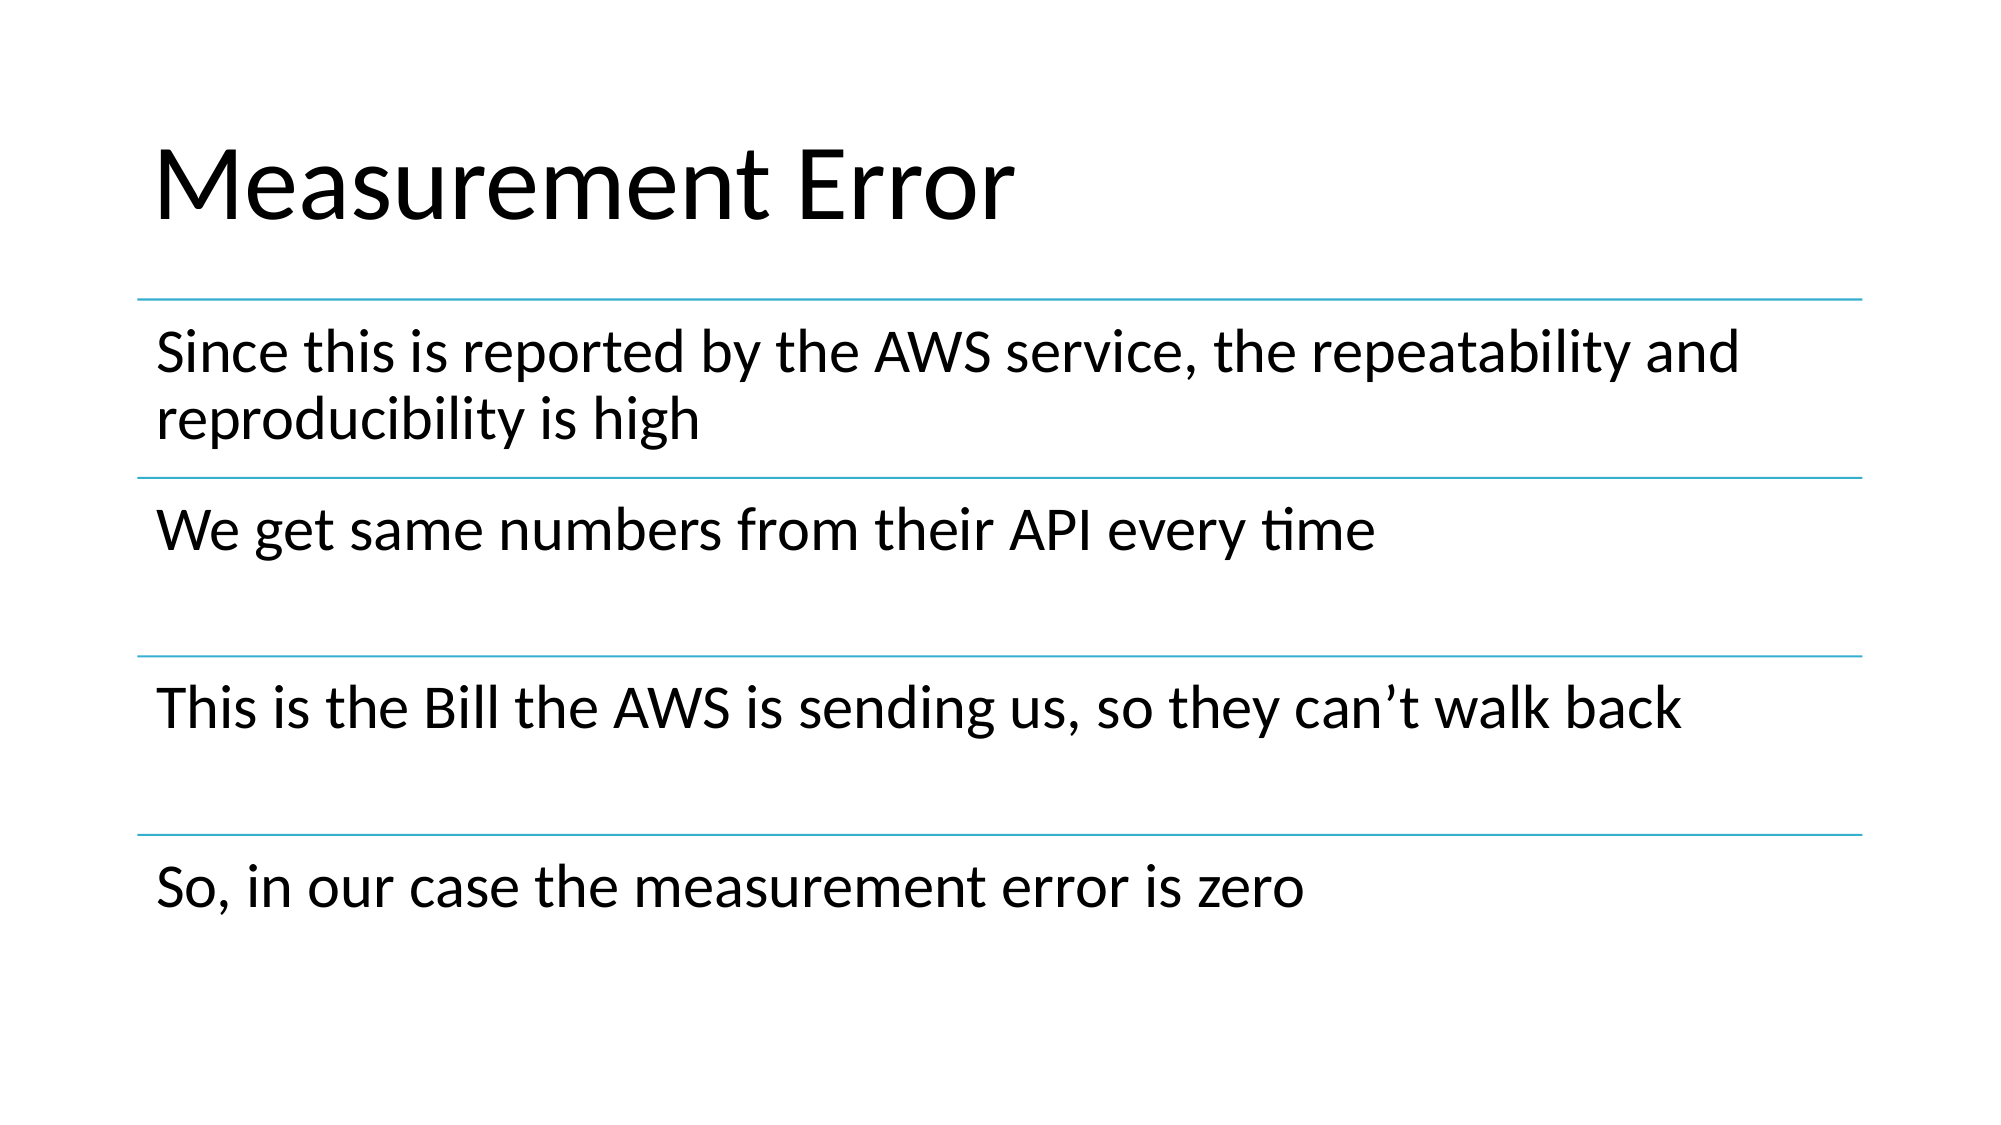

# Measurement Error
Since this is reported by the AWS service, the repeatability and reproducibility is high
We get same numbers from their API every time
This is the Bill the AWS is sending us, so they can’t walk back
So, in our case the measurement error is zero